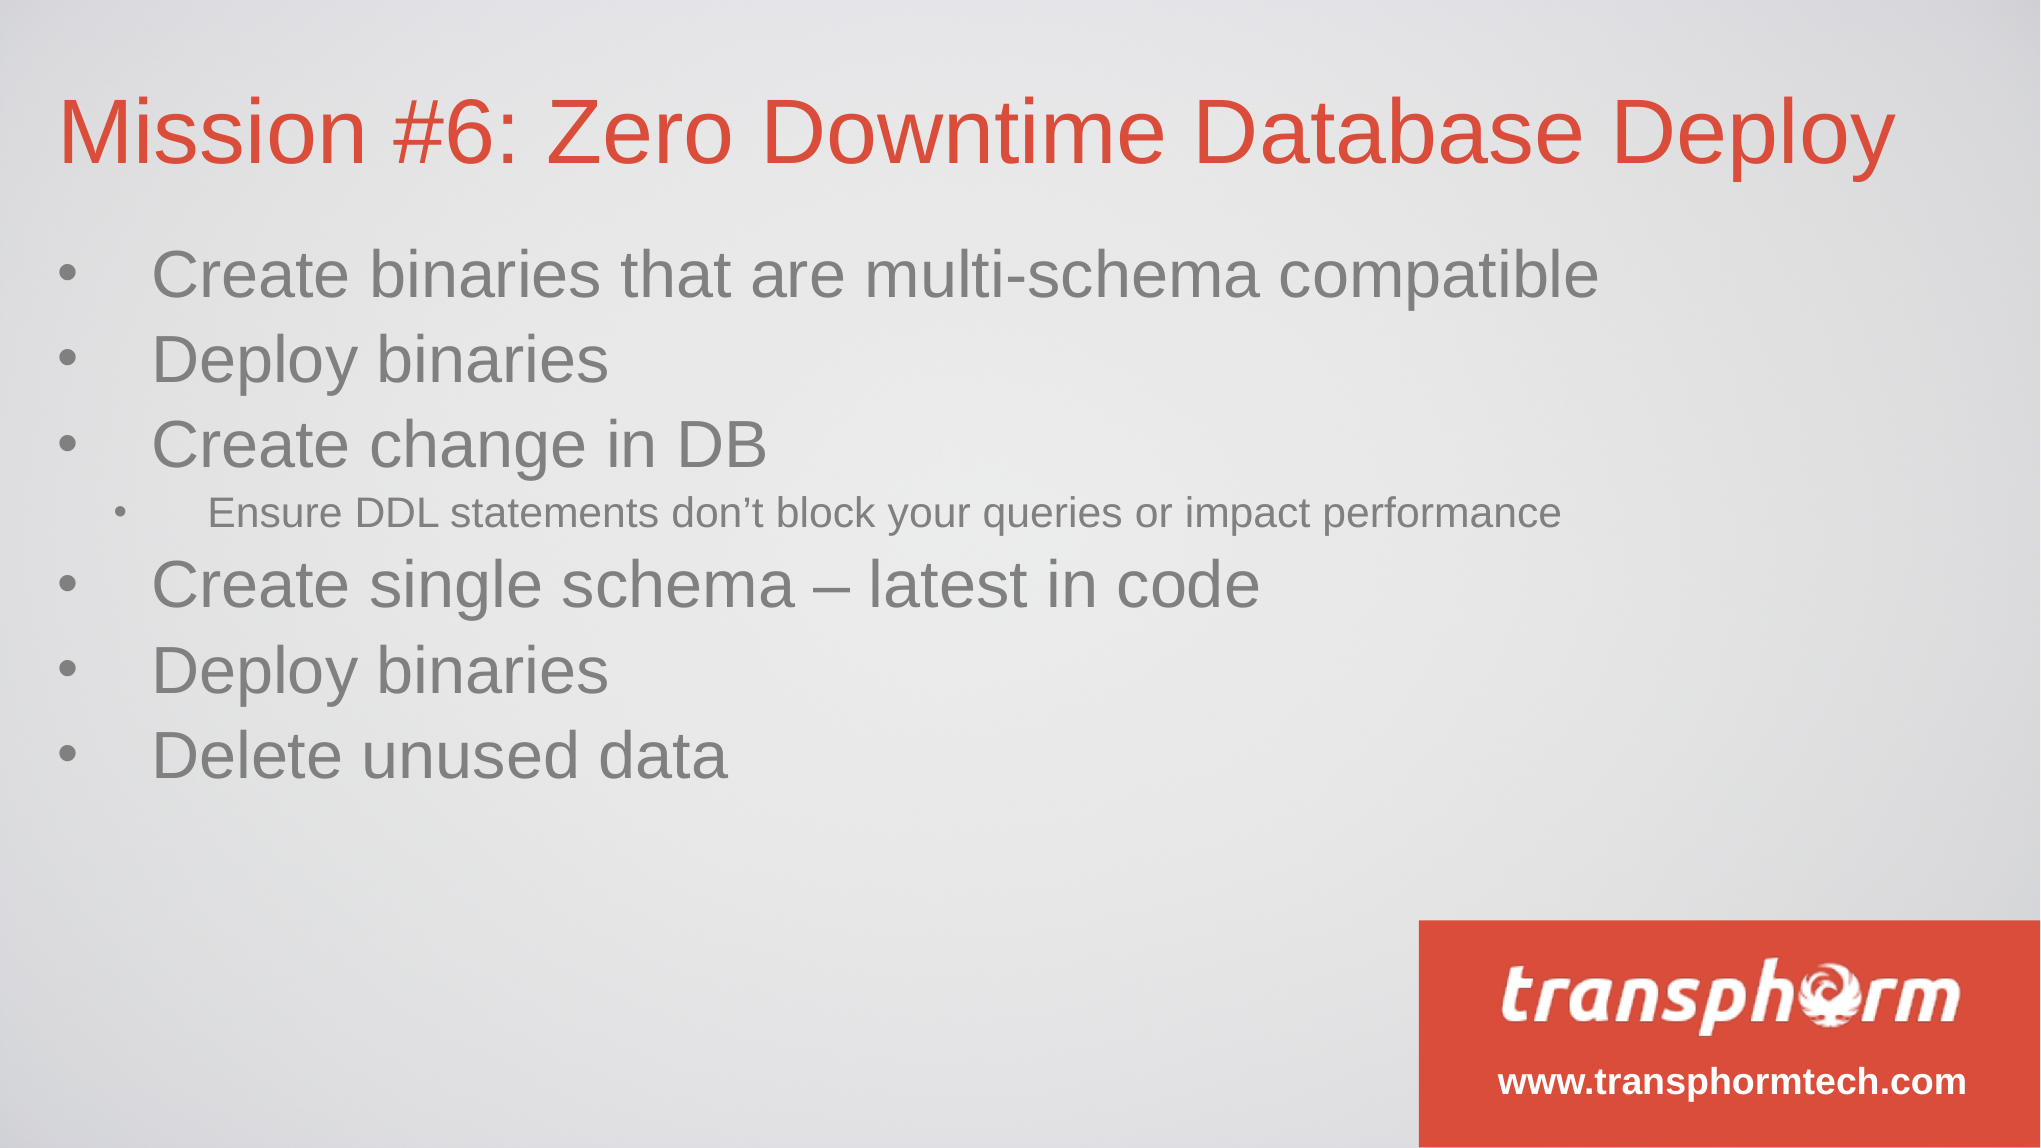

Mission #6: Zero Downtime Database Deploy
Create binaries that are multi-schema compatible
Deploy binaries
Create change in DB
Ensure DDL statements don’t block your queries or impact performance
Create single schema – latest in code
Deploy binaries
Delete unused data